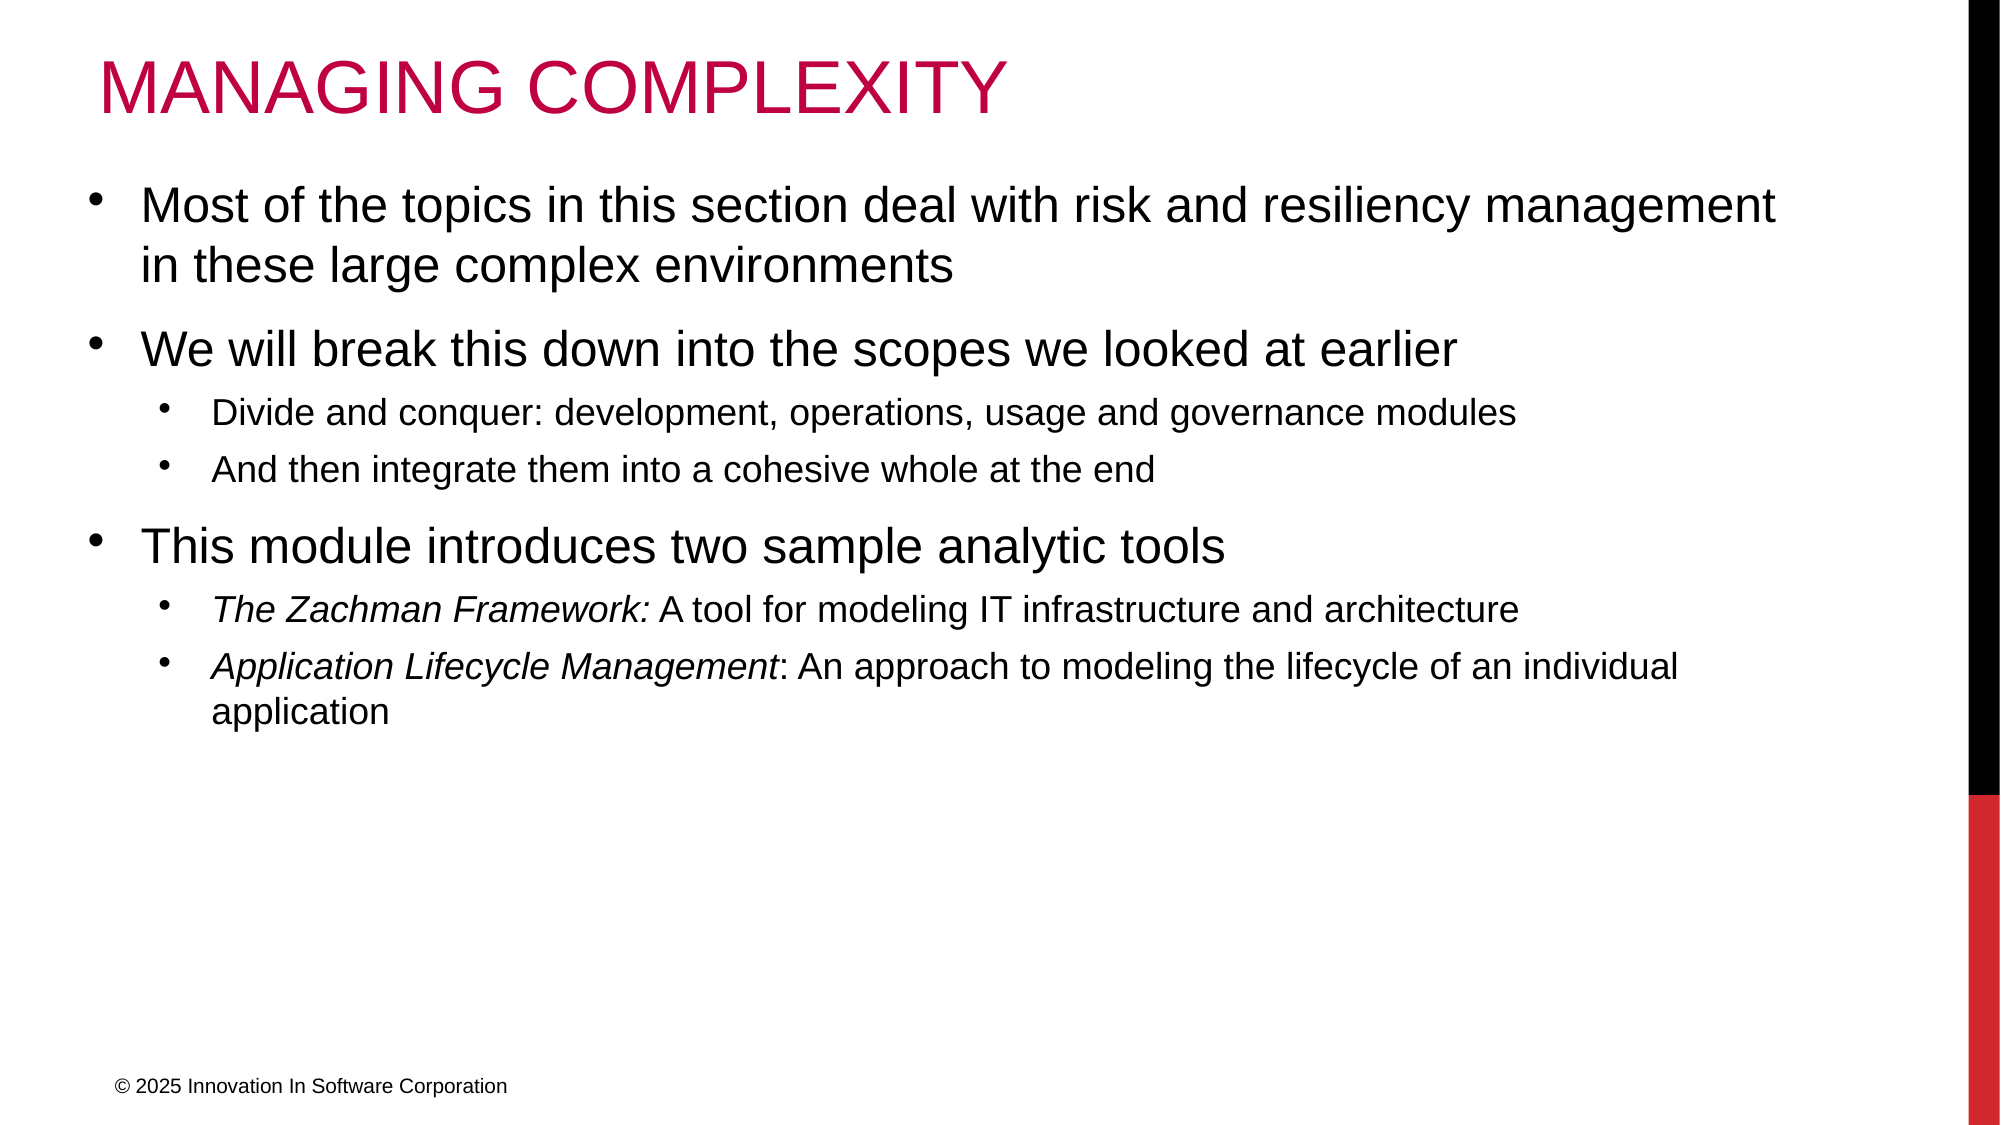

# Managing complexity
Most of the topics in this section deal with risk and resiliency management in these large complex environments
We will break this down into the scopes we looked at earlier
Divide and conquer: development, operations, usage and governance modules
And then integrate them into a cohesive whole at the end
This module introduces two sample analytic tools
The Zachman Framework: A tool for modeling IT infrastructure and architecture
Application Lifecycle Management: An approach to modeling the lifecycle of an individual application
© 2025 Innovation In Software Corporation